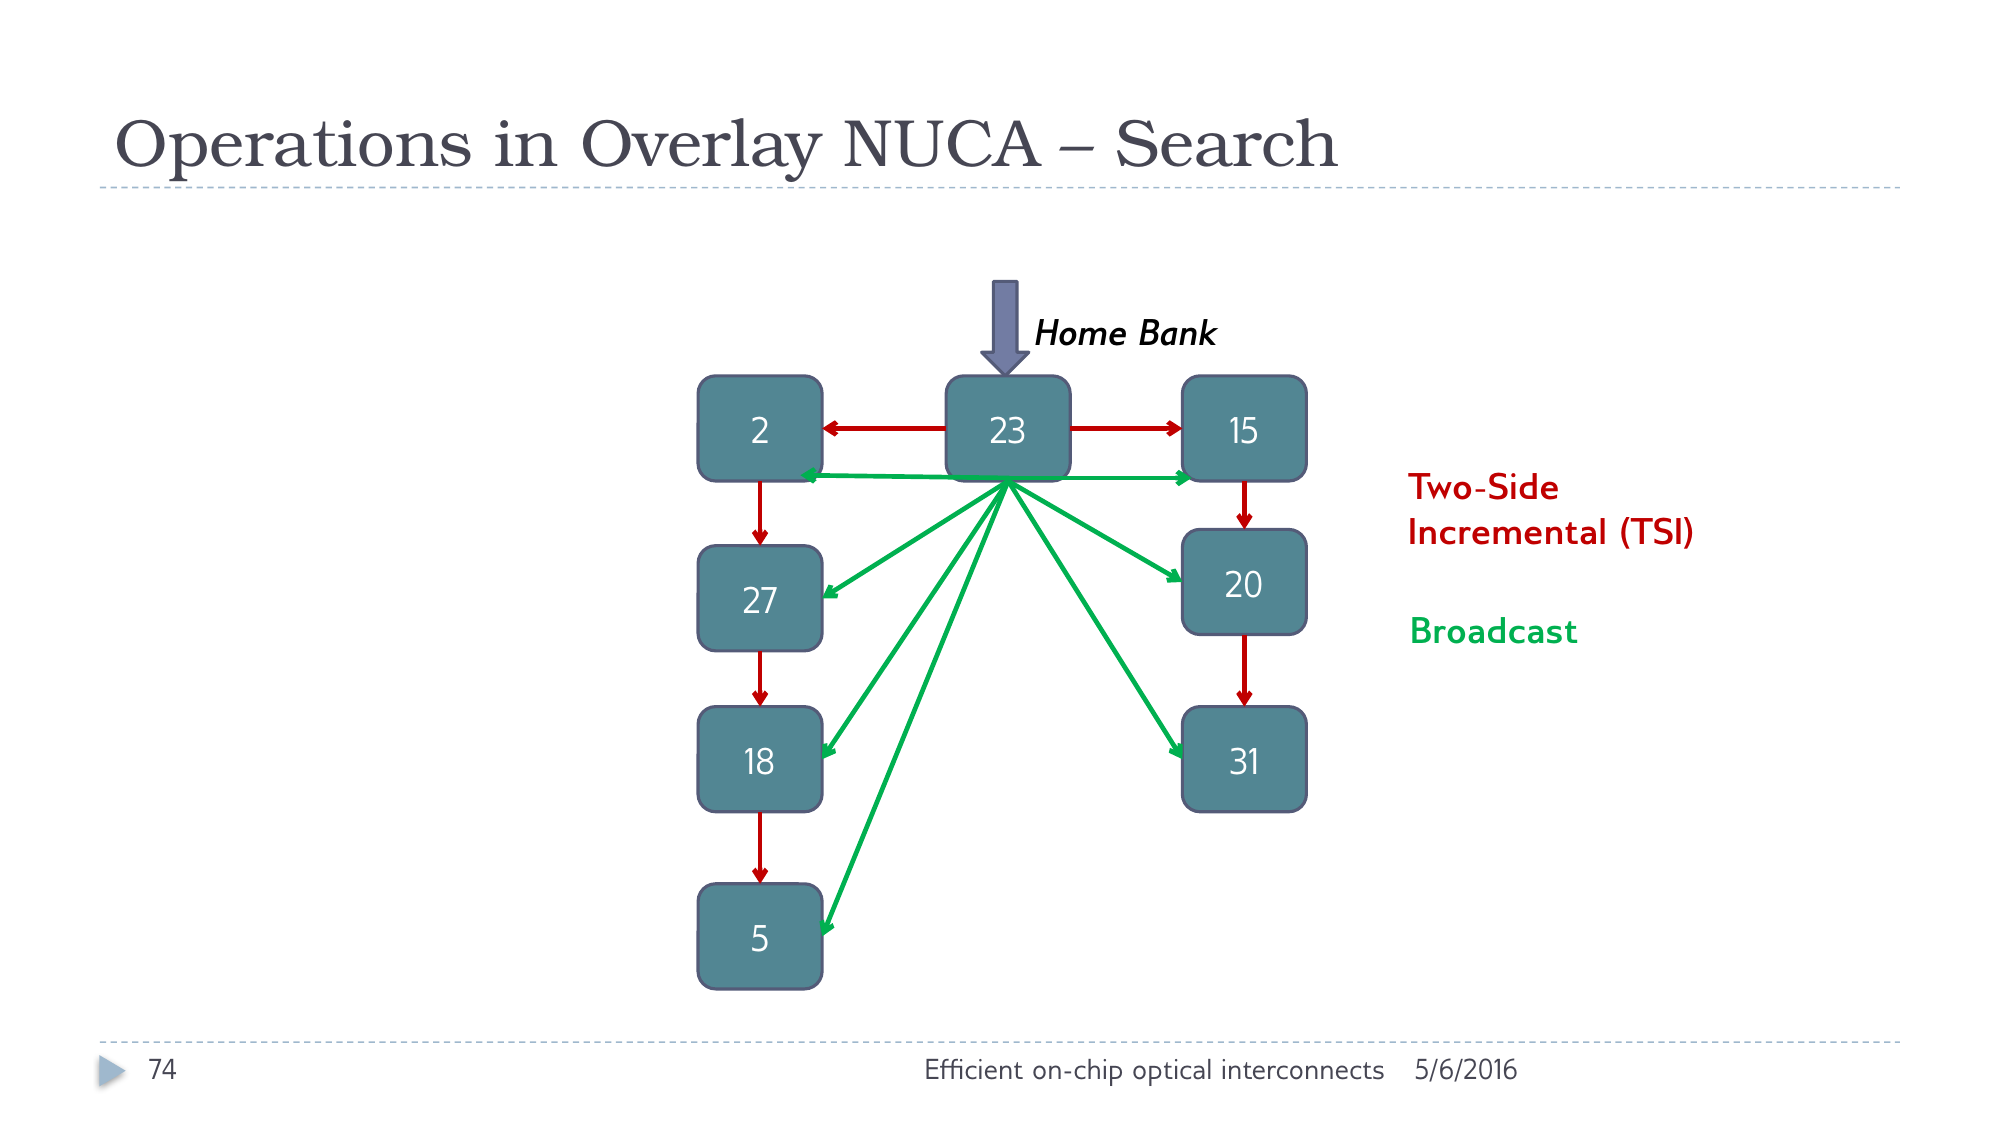

# Operations in Overlay NUCA – Search

Home Bank
2
23
15
Two-Side Incremental (TSI)
20
27
Broadcast
18
31
5
74
Efficient on-chip optical interconnects
5/6/2016